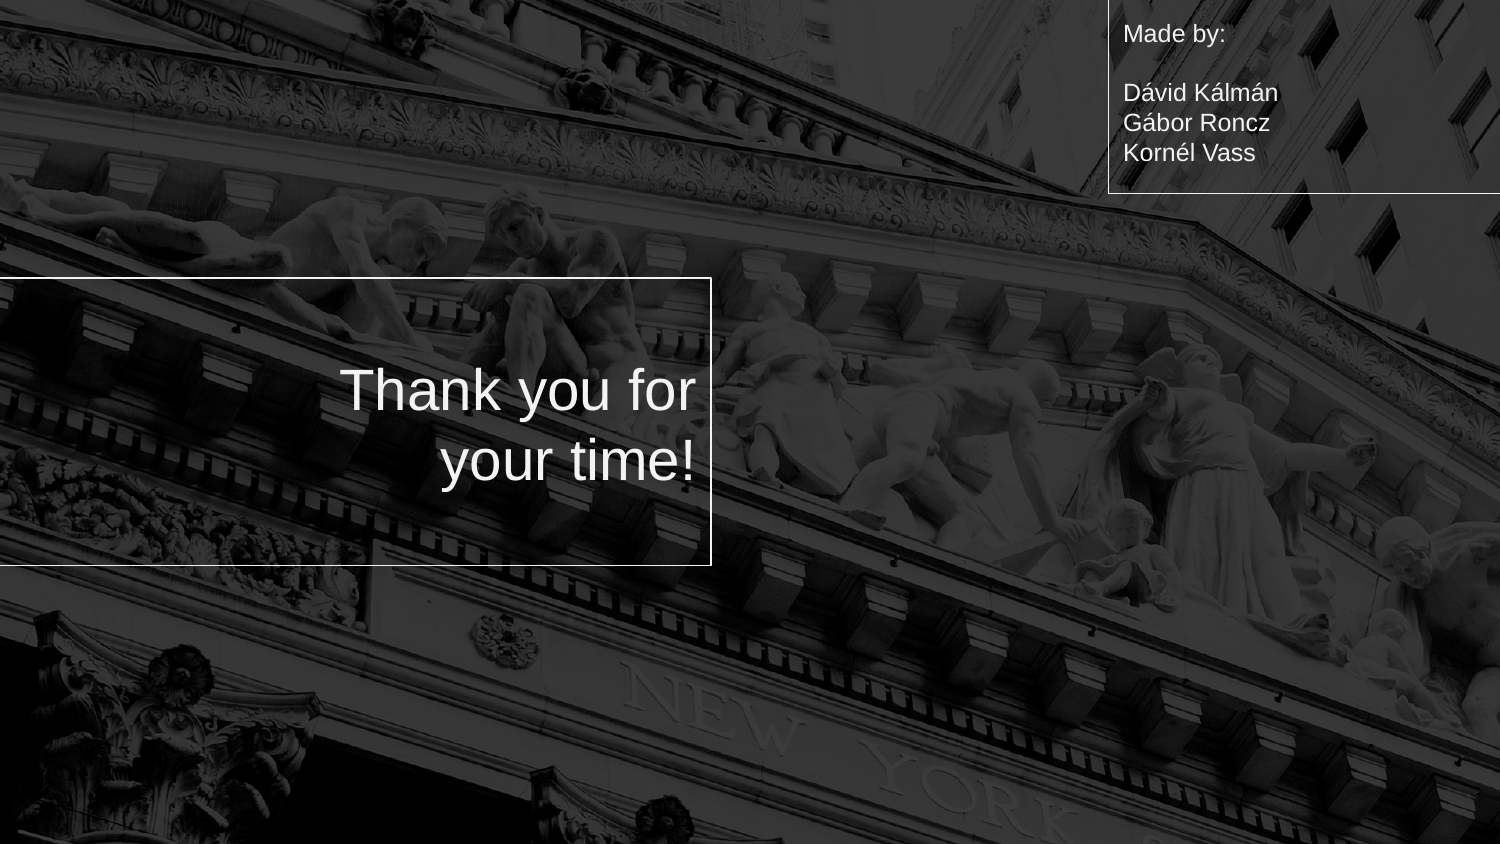

Made by:

Dávid Kálmán
Gábor Roncz
Kornél Vass

# Thank you for your time!